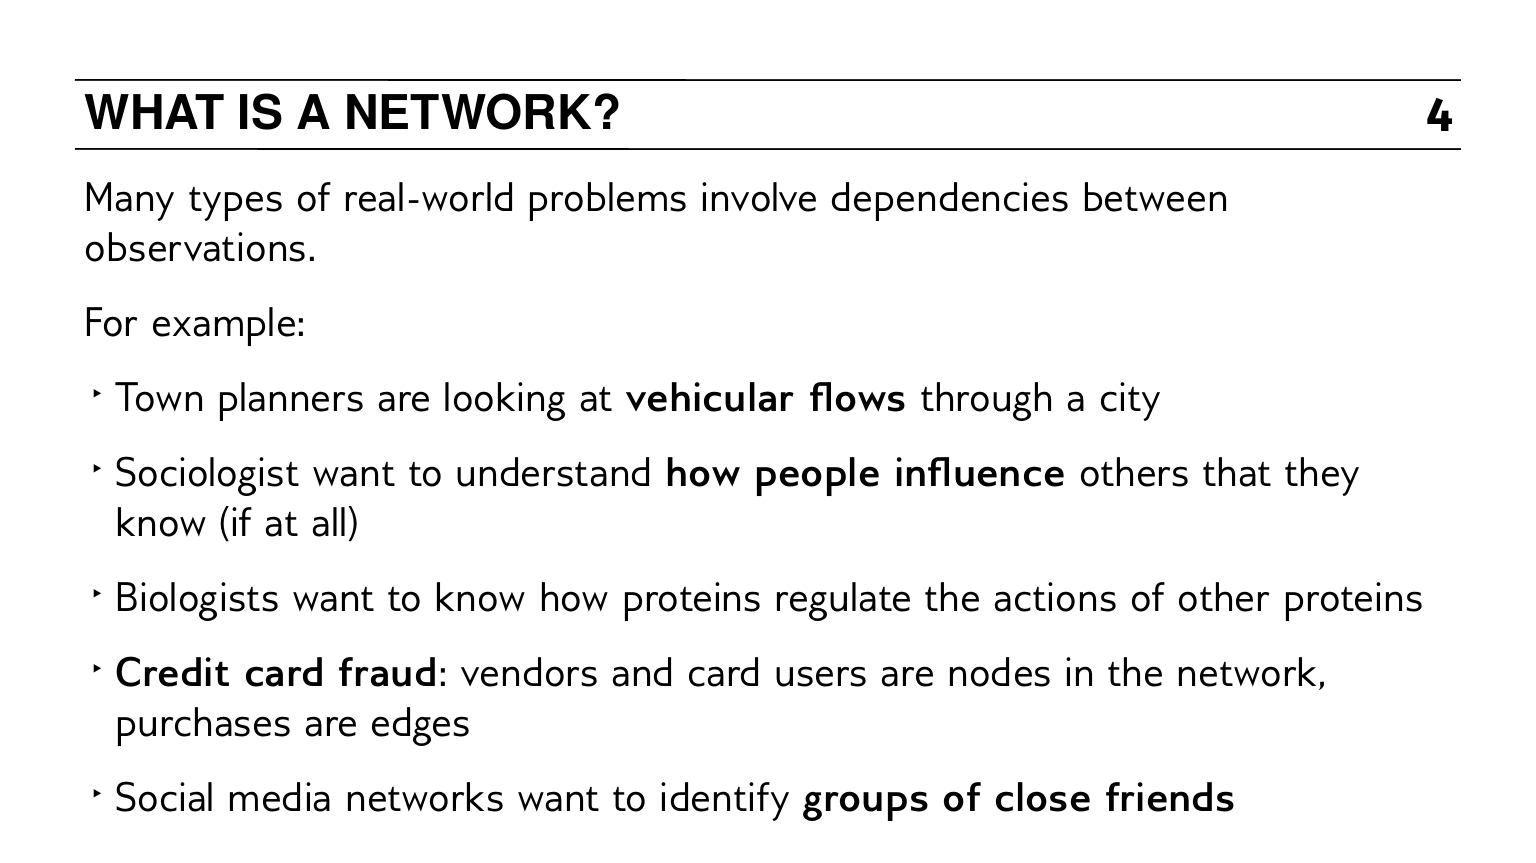

# WHAT IS A NETWORK?
4

Many types of real-world problems involve dependencies between observations.
For example:
Town planners are looking at vehicular flows through a city
Sociologist want to understand how people influence others that they know (if at all)
Biologists want to know how proteins regulate the actions of other proteins
Credit card fraud: vendors and card users are nodes in the network, purchases are edges
Social media networks want to identify groups of close friends